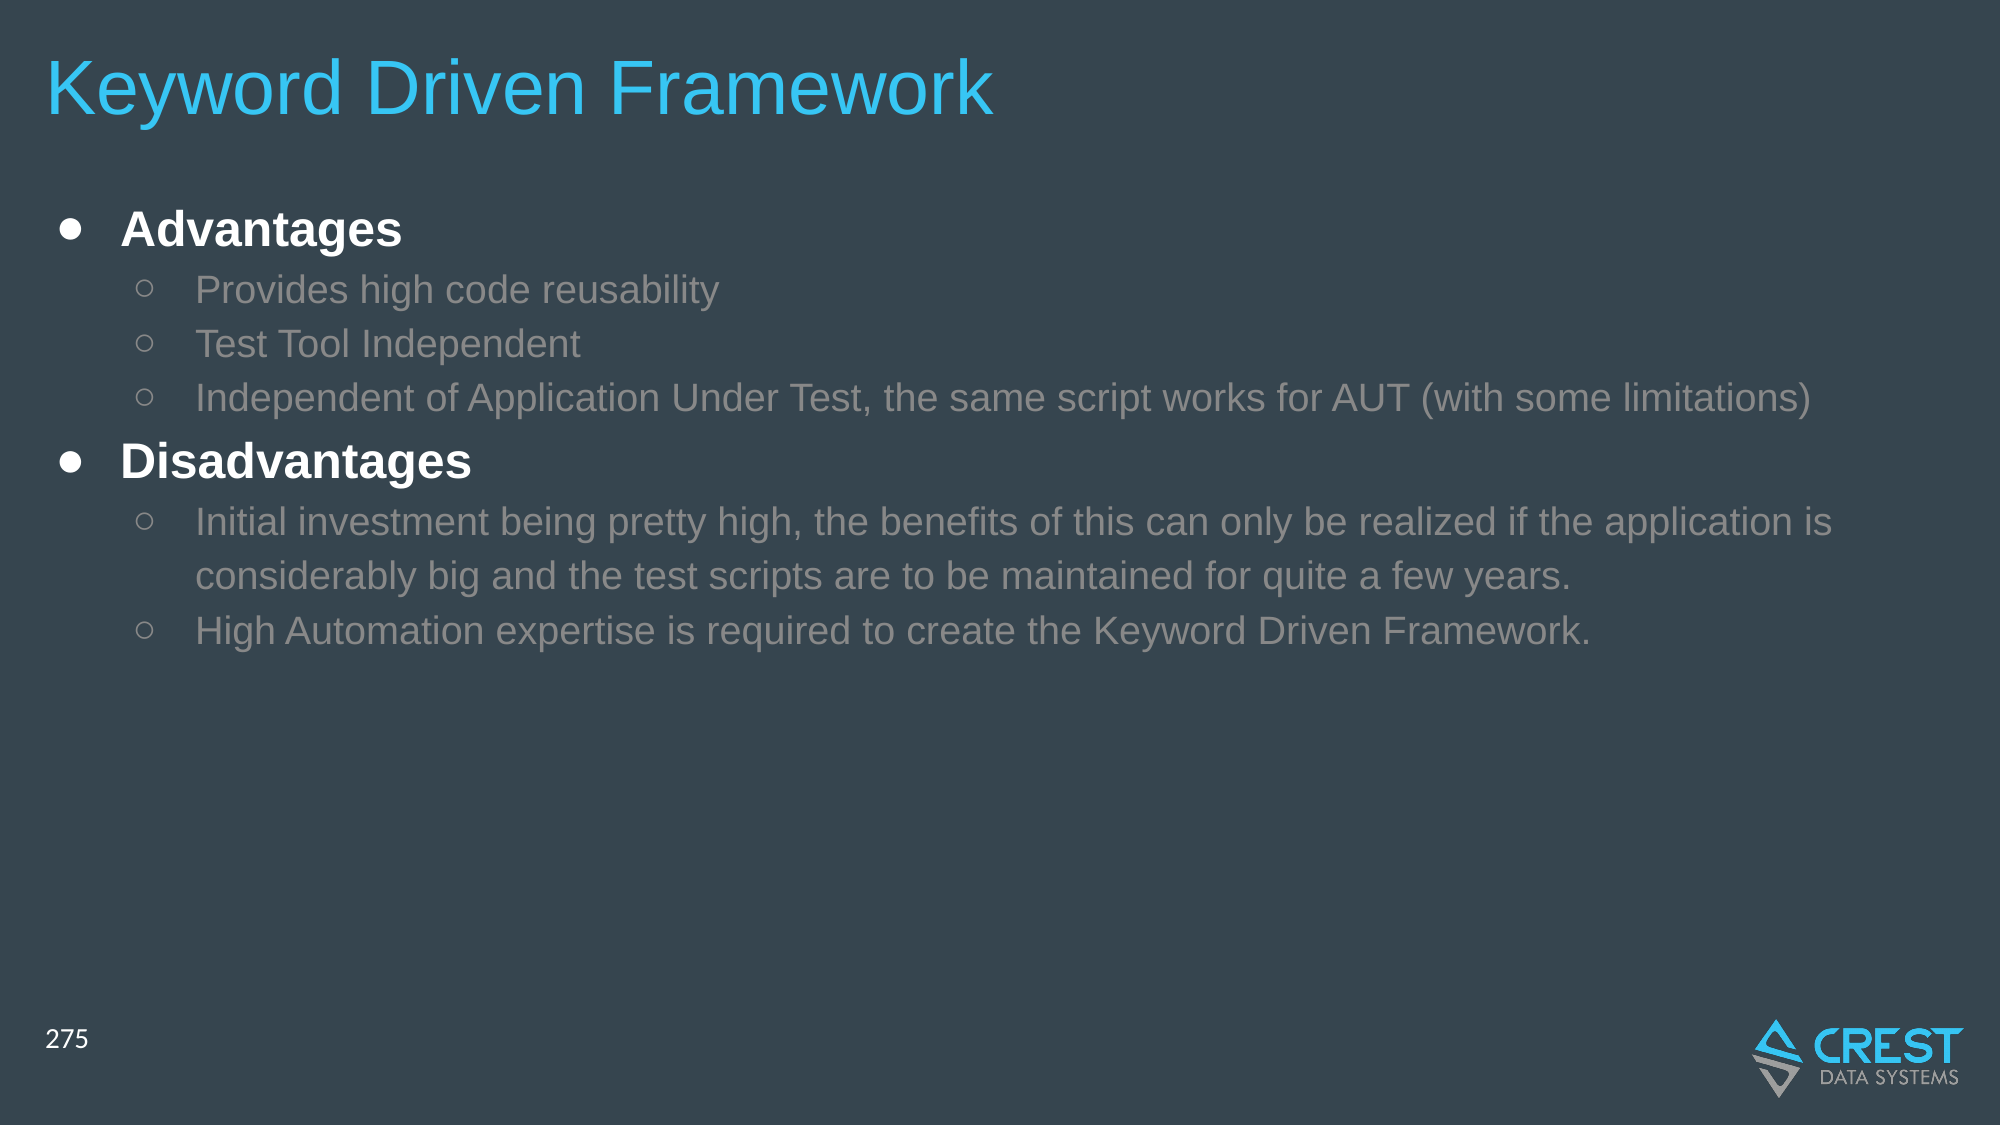

# Keyword Driven Framework
Advantages
Provides high code reusability
Test Tool Independent
Independent of Application Under Test, the same script works for AUT (with some limitations)
Disadvantages
Initial investment being pretty high, the benefits of this can only be realized if the application is considerably big and the test scripts are to be maintained for quite a few years.
High Automation expertise is required to create the Keyword Driven Framework.
275